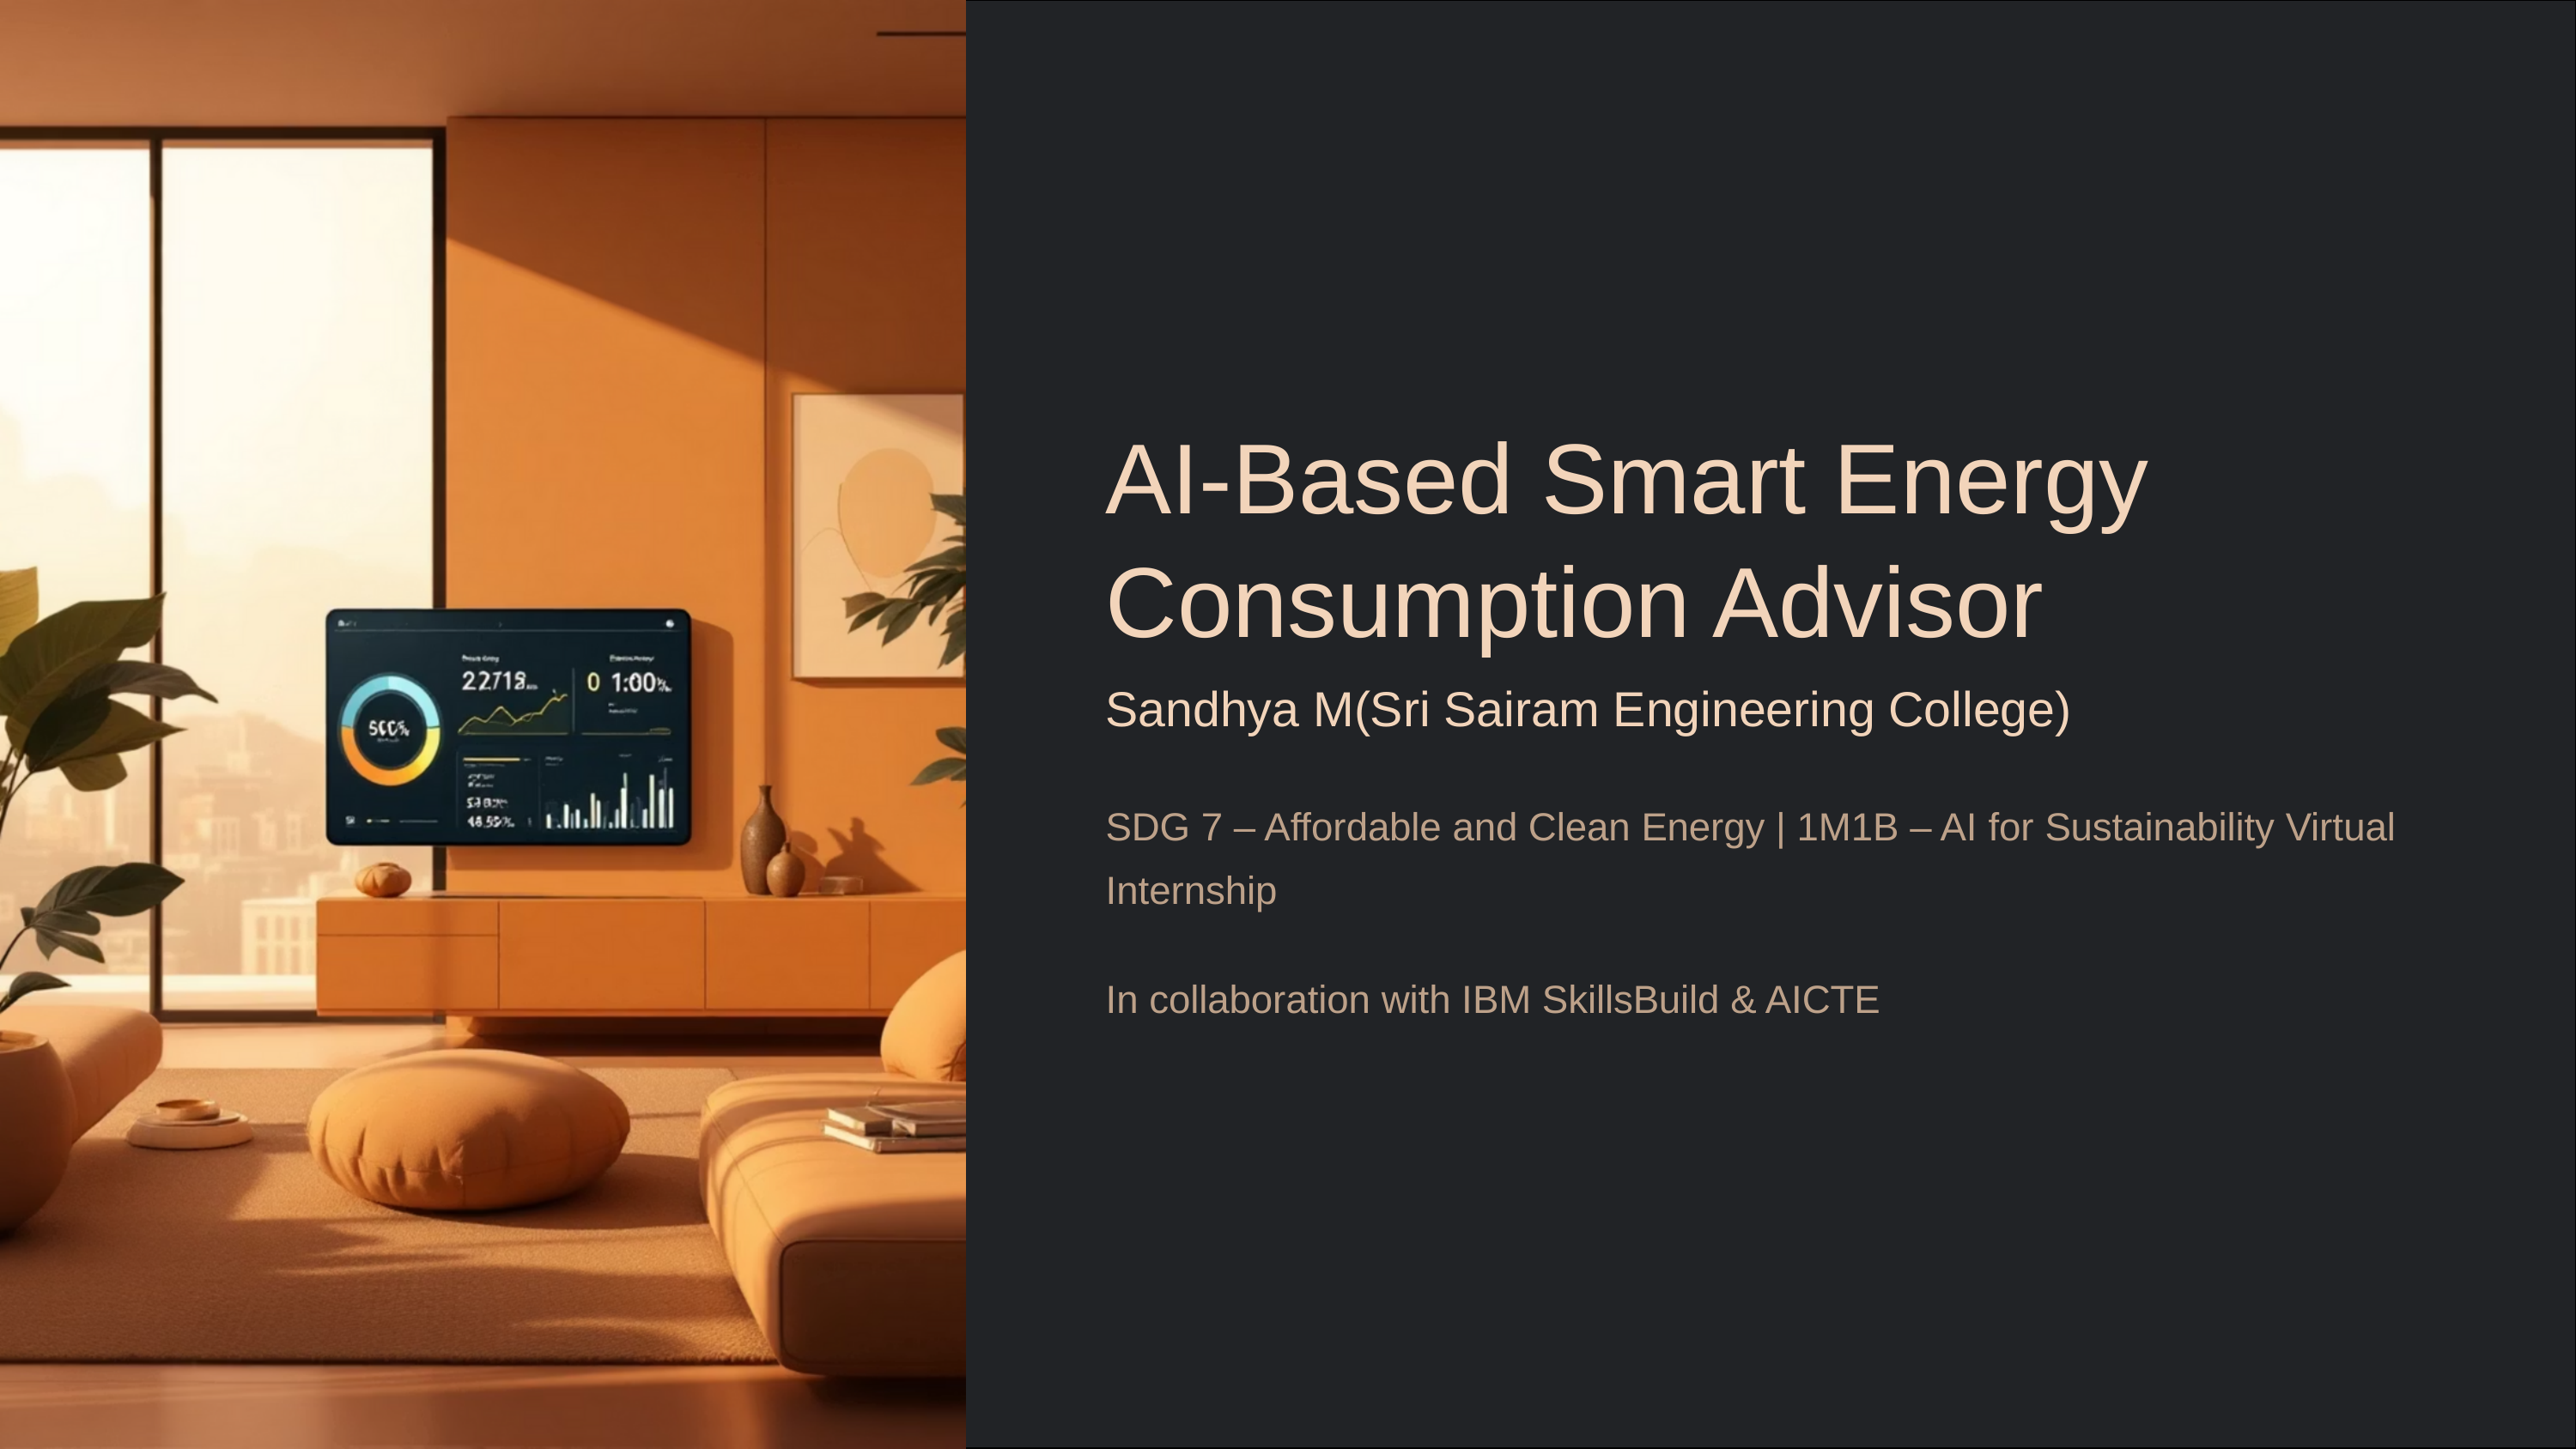

AI-Based Smart Energy Consumption Advisor
Sandhya M(Sri Sairam Engineering College)
SDG 7 – Affordable and Clean Energy | 1M1B – AI for Sustainability Virtual Internship
In collaboration with IBM SkillsBuild & AICTE